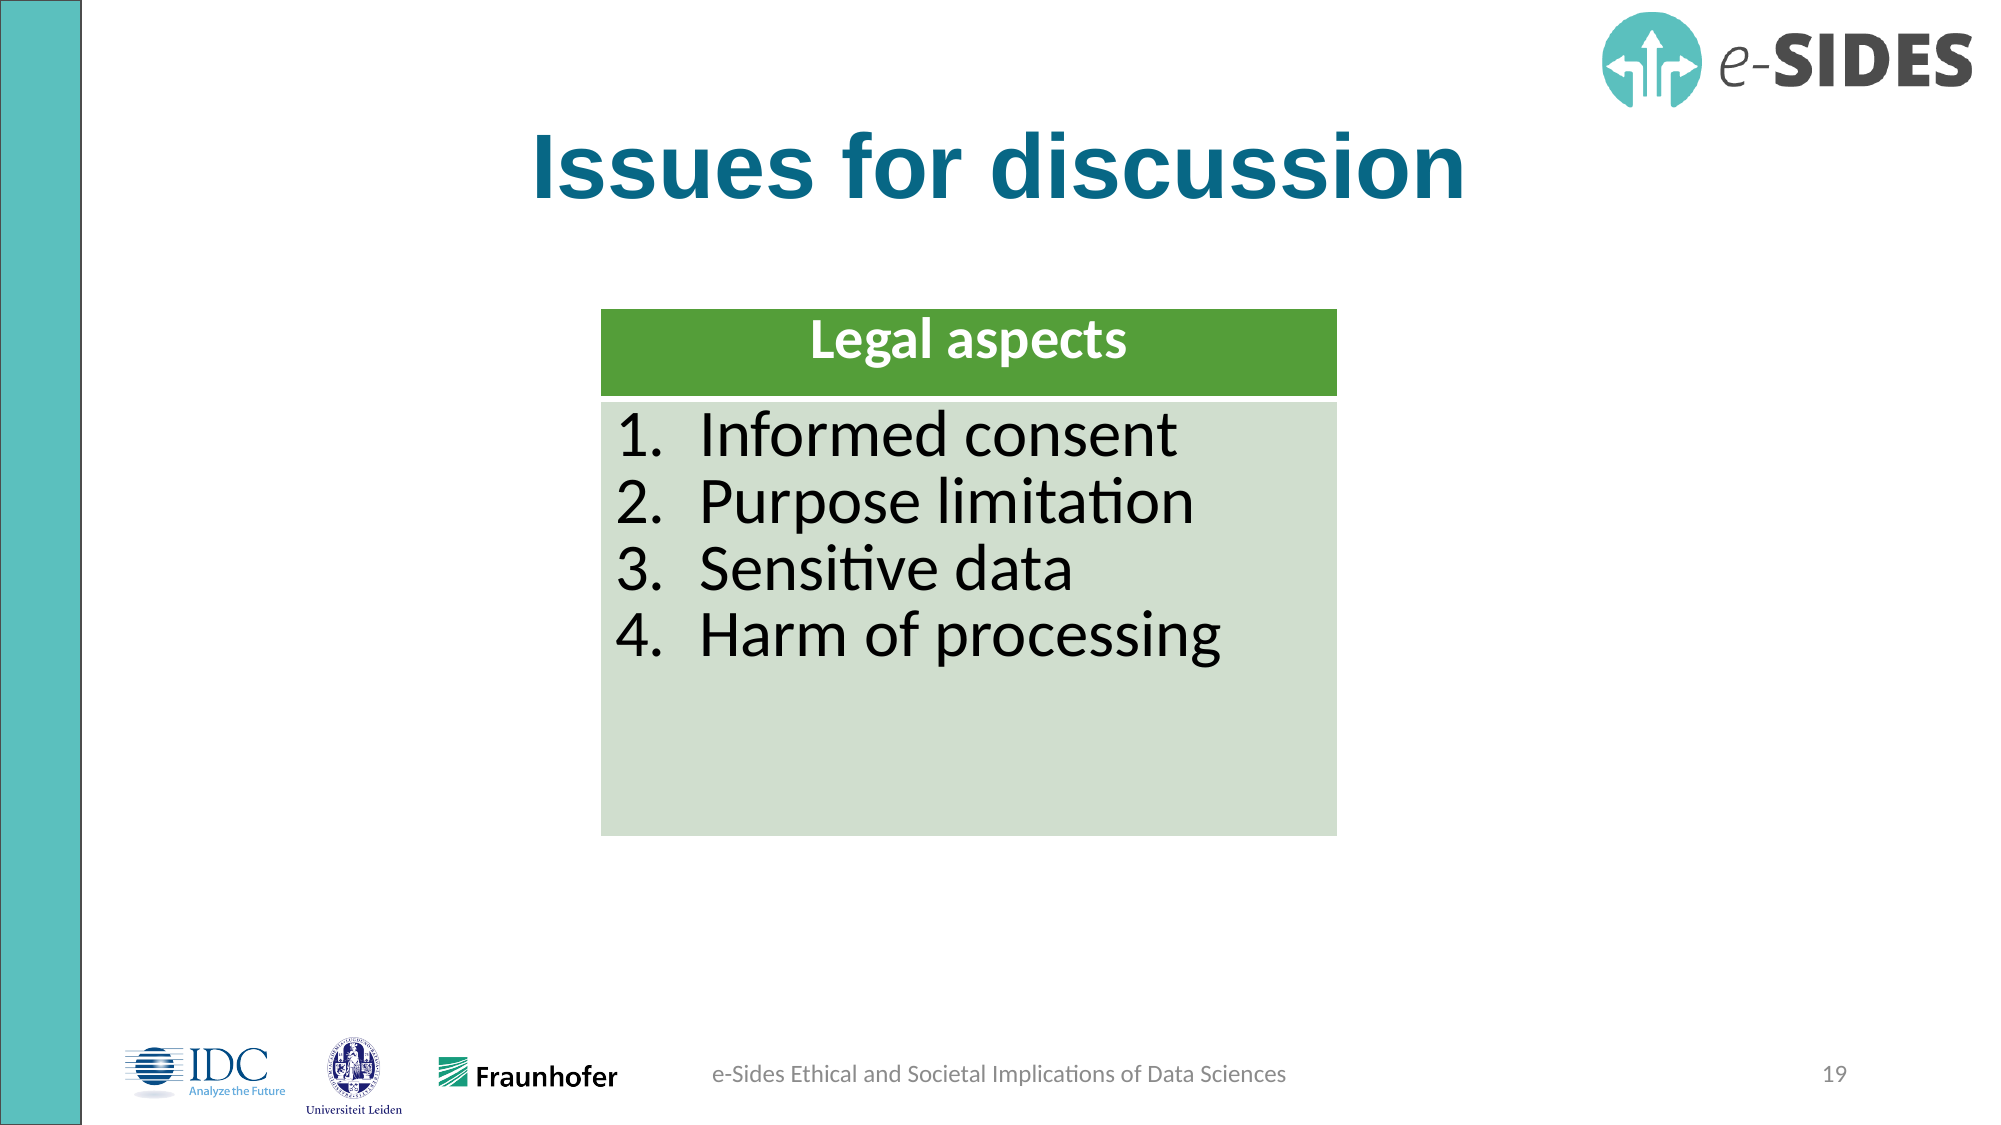

# Issues for discussion
| Legal aspects |
| --- |
| Informed consent Purpose limitation Sensitive data Harm of processing |
e-Sides Ethical and Societal Implications of Data Sciences
19